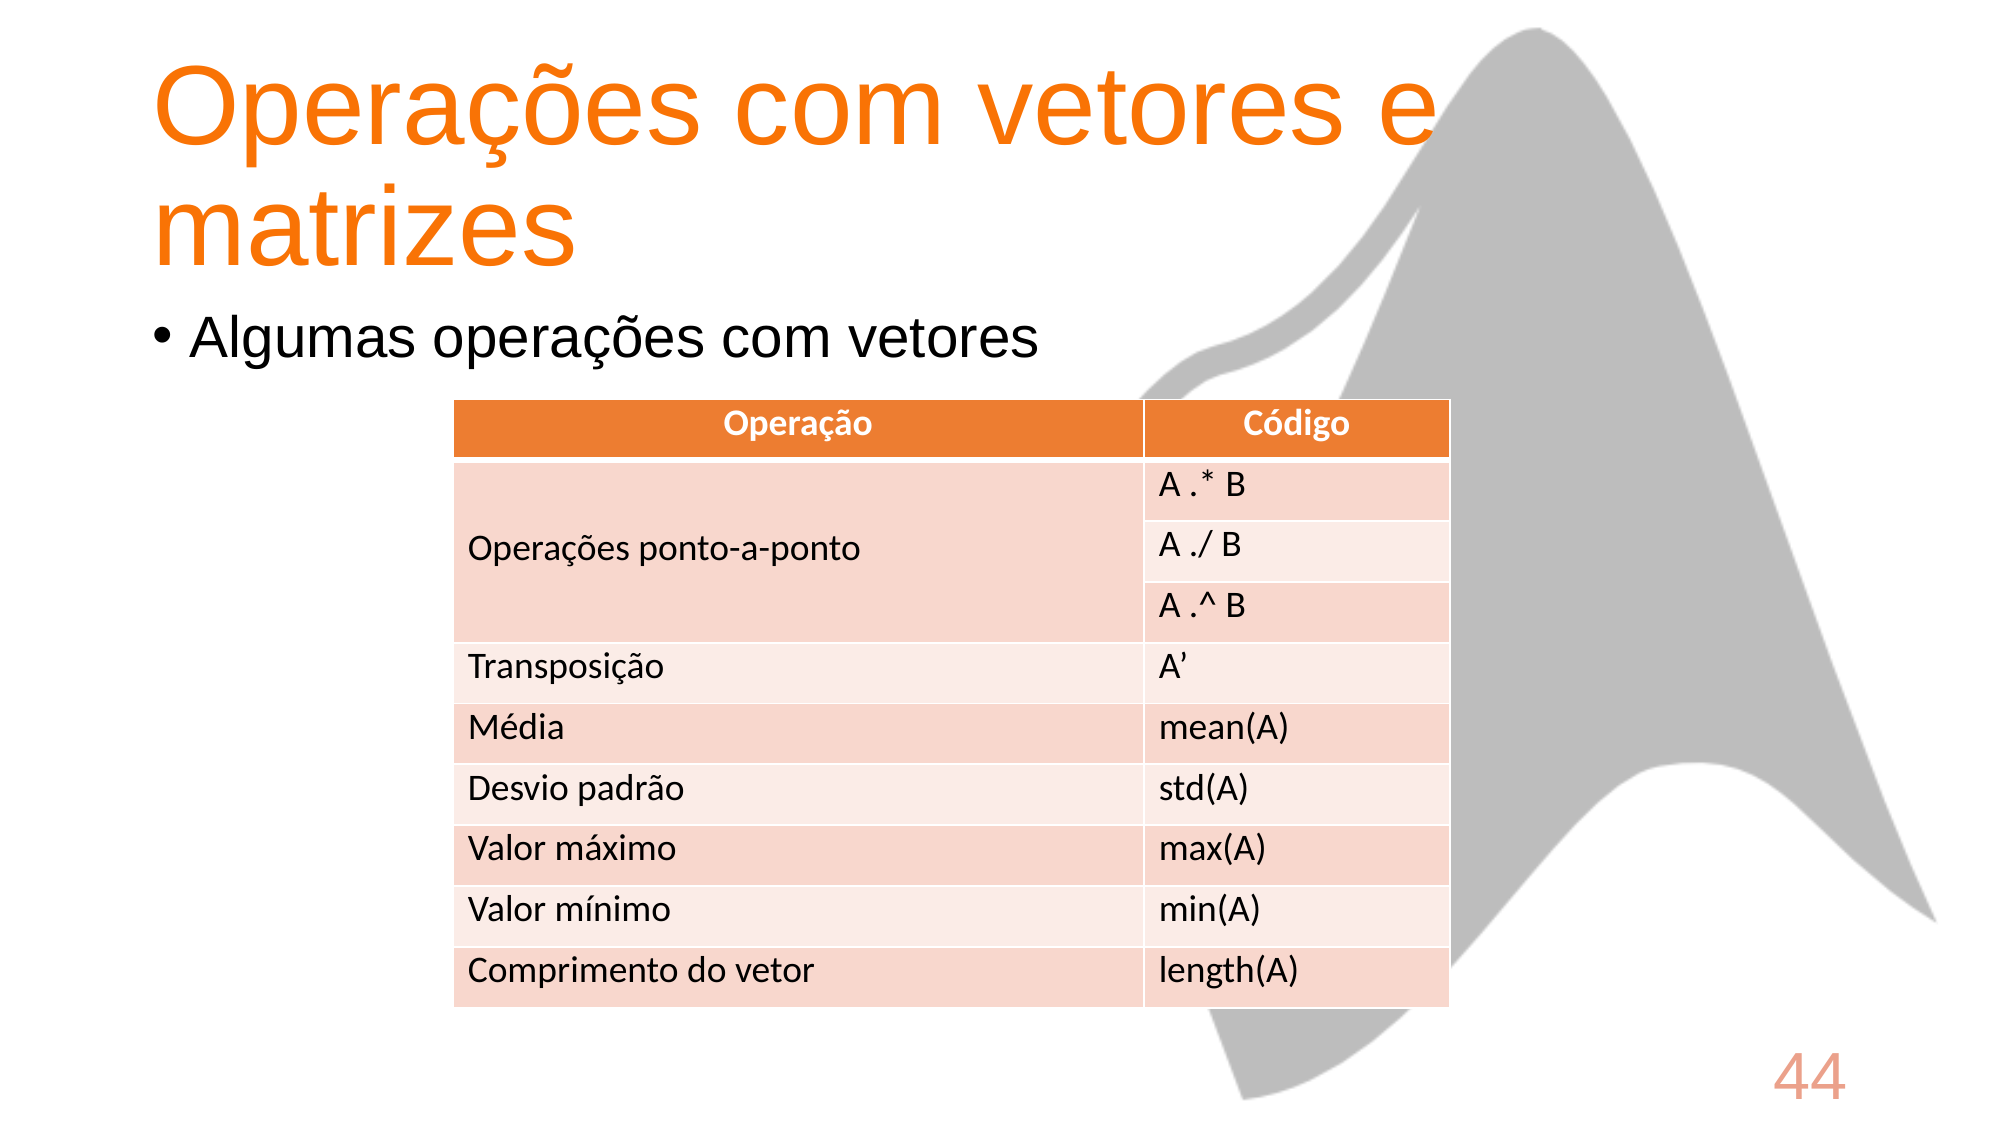

# Operações com vetores e matrizes
Algumas operações com vetores
| Operação | Código |
| --- | --- |
| Operações ponto-a-ponto | A .\* B |
|  | A ./ B |
|  | A .^ B |
| Transposição | A’ |
| Média | mean(A) |
| Desvio padrão | std(A) |
| Valor máximo | max(A) |
| Valor mínimo | min(A) |
| Comprimento do vetor | length(A) |
44